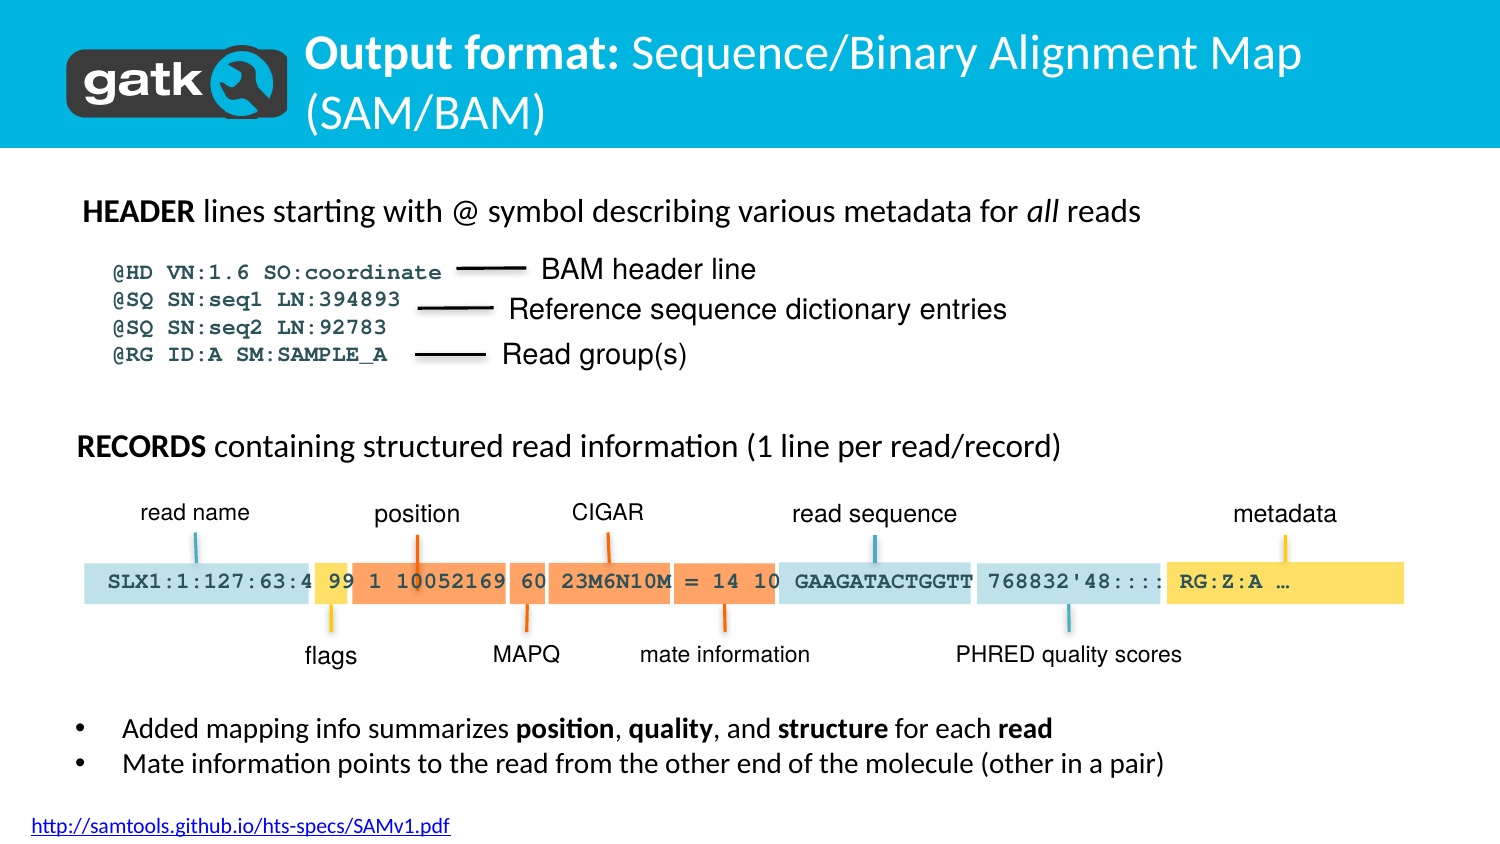

# Output format: Sequence/Binary Alignment Map (SAM/BAM)
HEADER lines starting with @ symbol describing various metadata for all reads
BAM header line
@HD VN:1.6 SO:coordinate
@SQ SN:seq1 LN:394893
@SQ SN:seq2 LN:92783
@RG ID:A SM:SAMPLE_A
Reference sequence dictionary entries
Read group(s)
RECORDS containing structured read information (1 line per read/record)
read name
position
CIGAR
read sequence
metadata
SLX1:1:127:63:4 99 1 10052169 60 23M6N10M = 14 10 GAAGATACTGGTT 768832'48:::: RG:Z:A …

flags
MAPQ
mate information
PHRED quality scores
Added mapping info summarizes position, quality, and structure for each read
Mate information points to the read from the other end of the molecule (other in a pair)

http://samtools.github.io/hts-specs/SAMv1.pdf